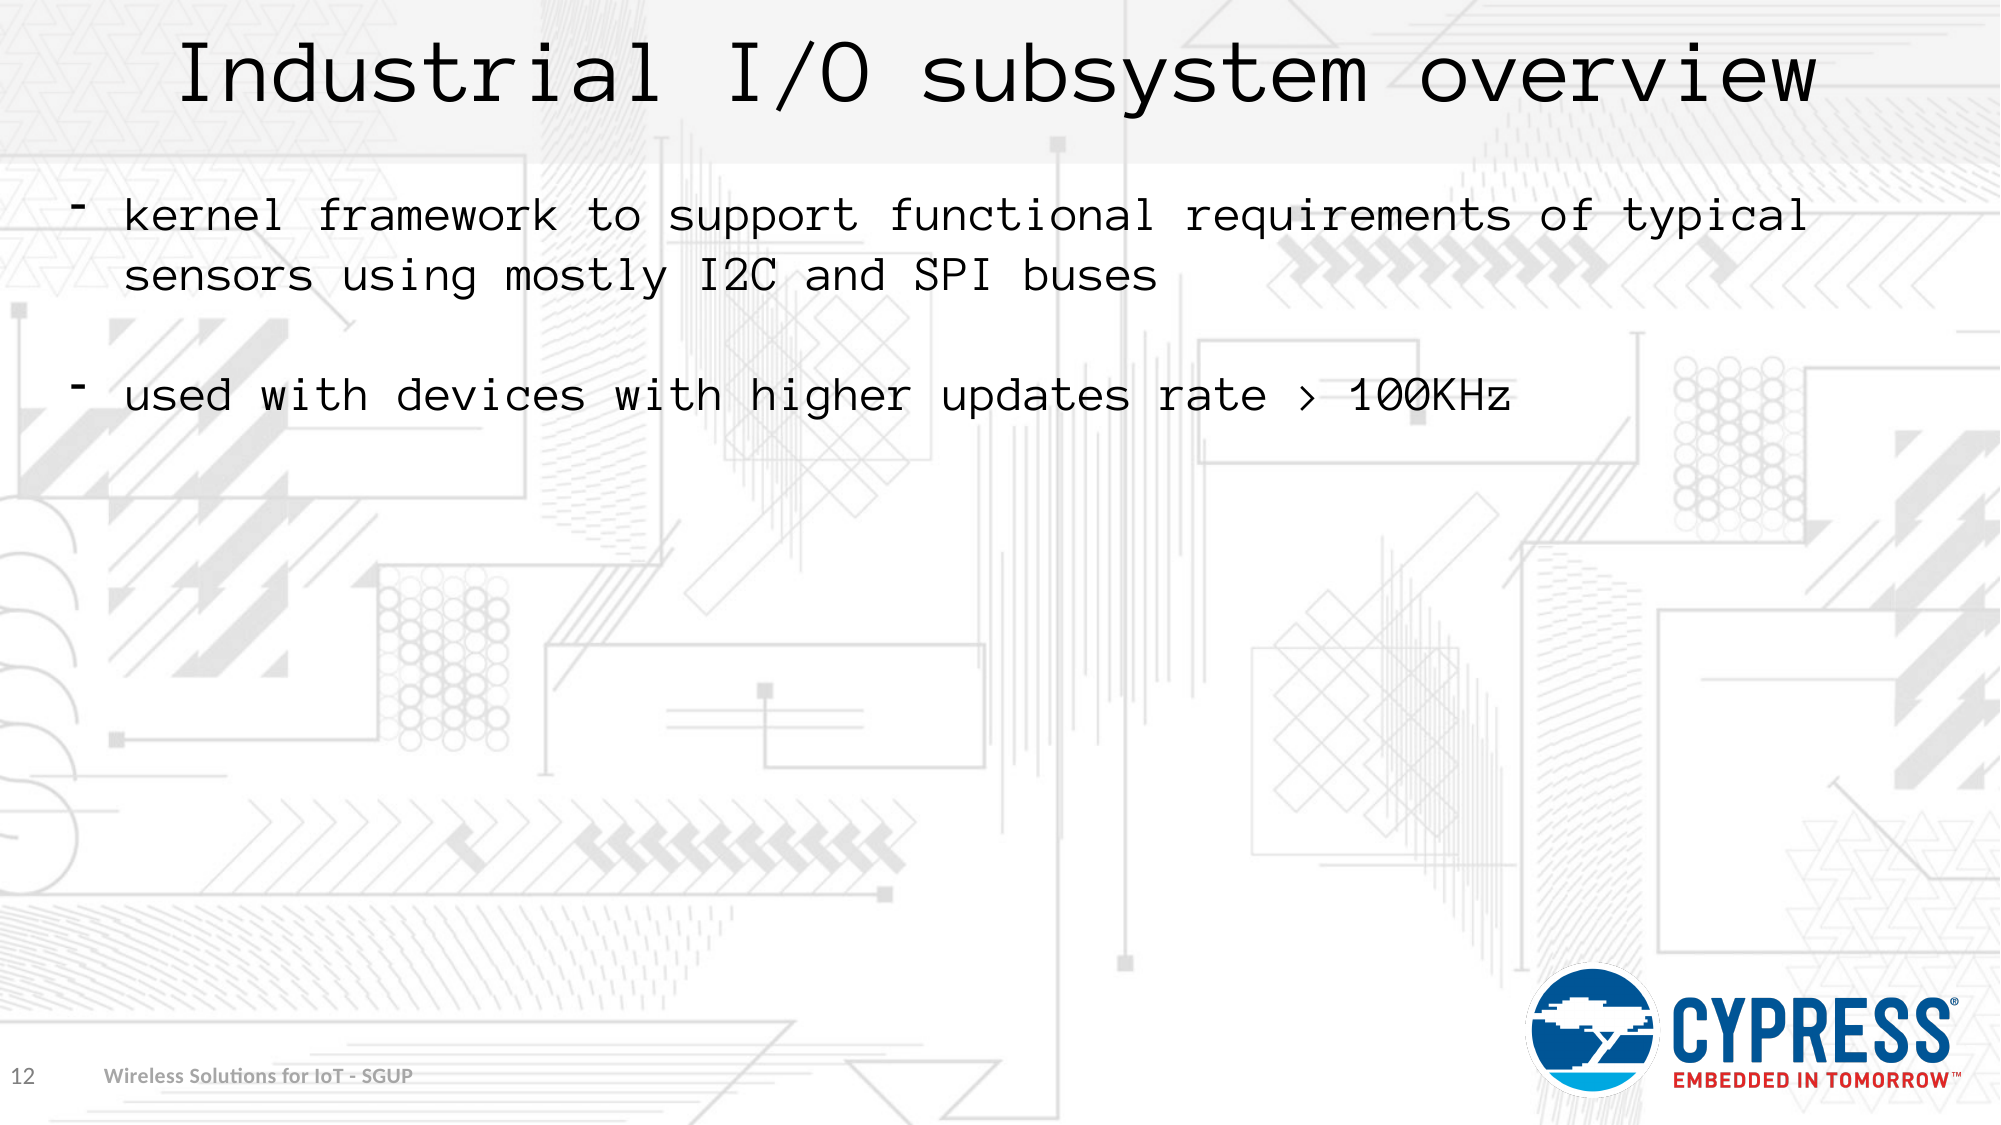

# Industrial I/O subsystem overview
kernel framework to support functional requirements of typical sensors using mostly I2C and SPI buses

used with devices with higher updates rate > 100KHz